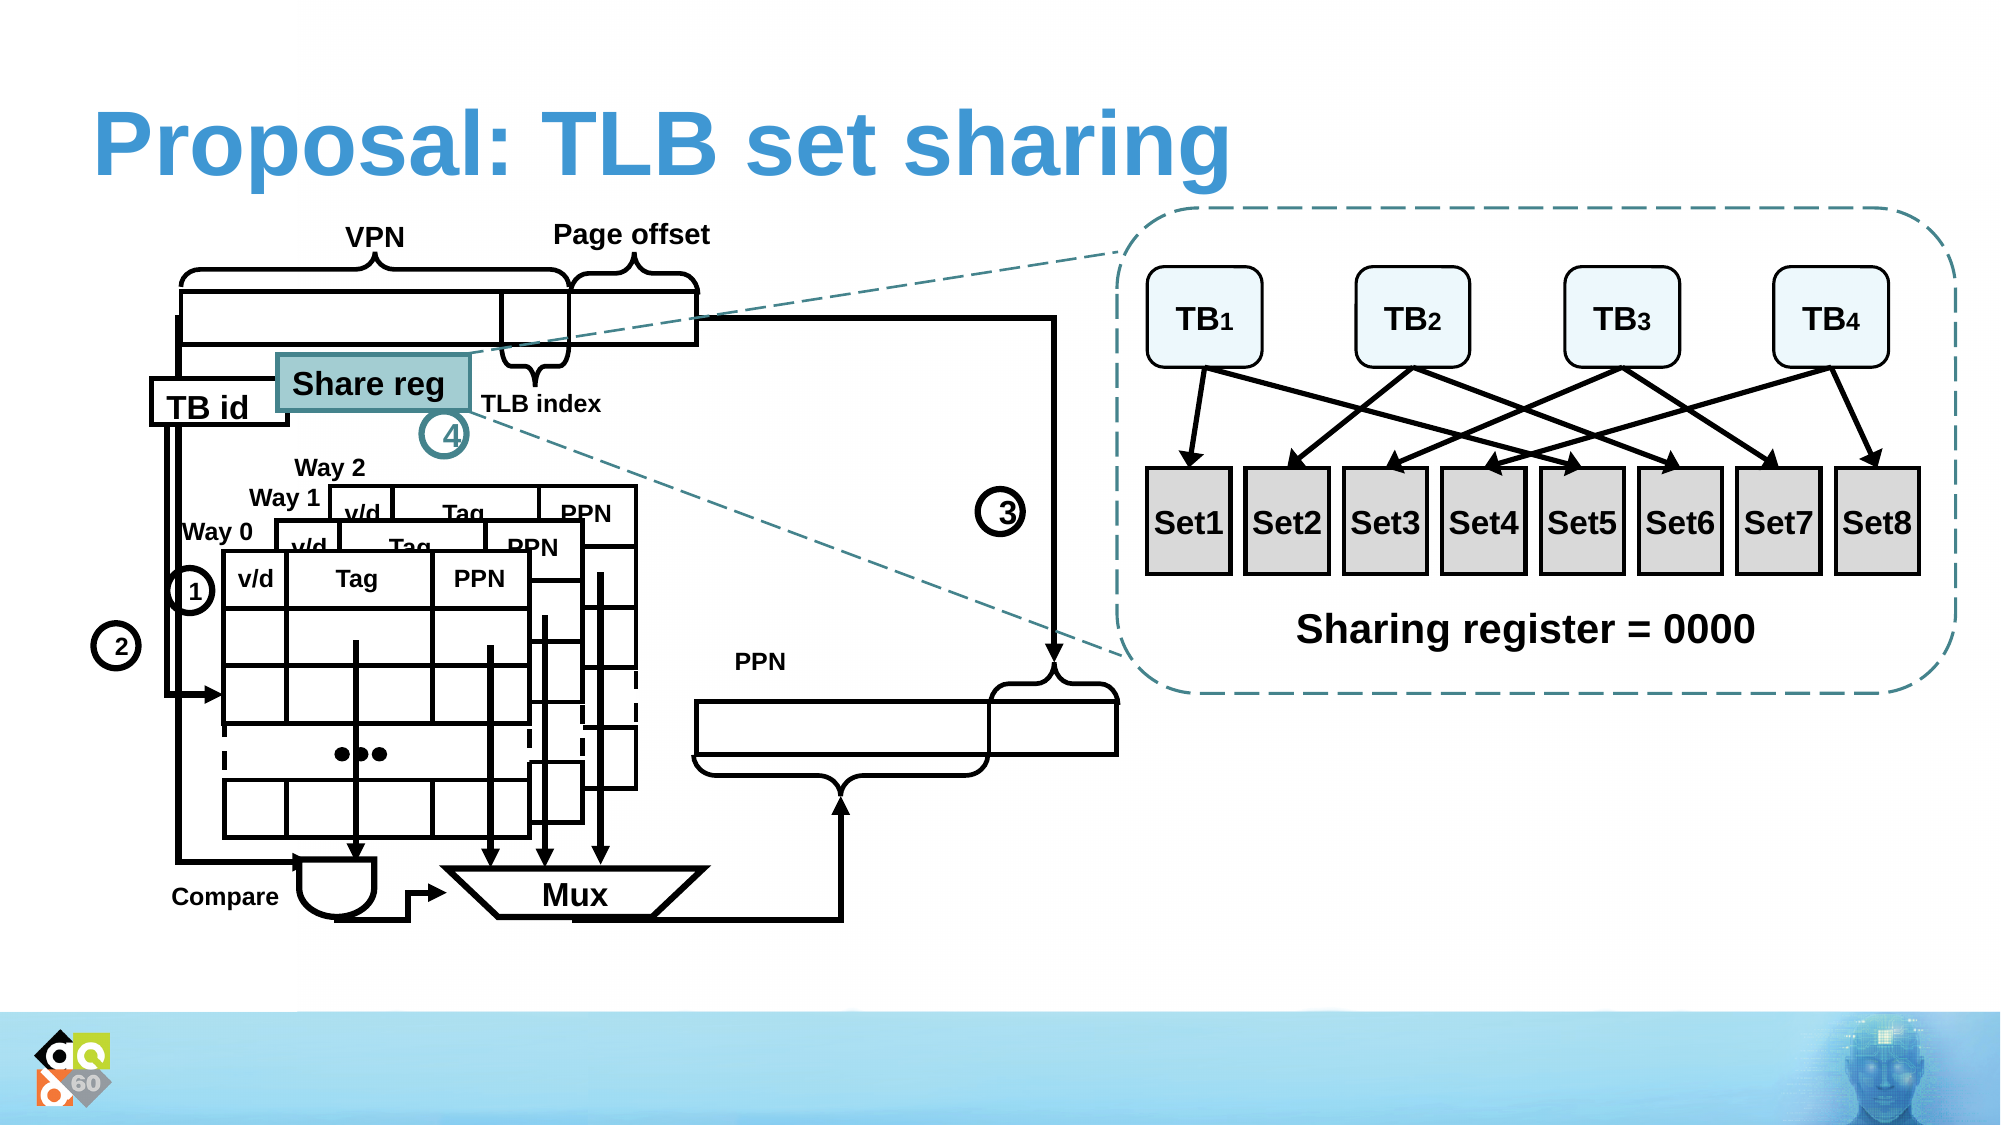

# Proposal: TLB set sharing

Page offset

VPN

TB id
TLB index
Way 2
Way 1

v/d
Tag
PPN

3
Way 0

v/d
Tag
PPN

v/d
Tag
PPN

1

2

PPN

Mux
Compare

TB4
TB3
TB1
TB2
Set1
Set2
Set3
Set4
Set5
Set6
Set7
Set8
Share reg
4
Sharing register = 0000